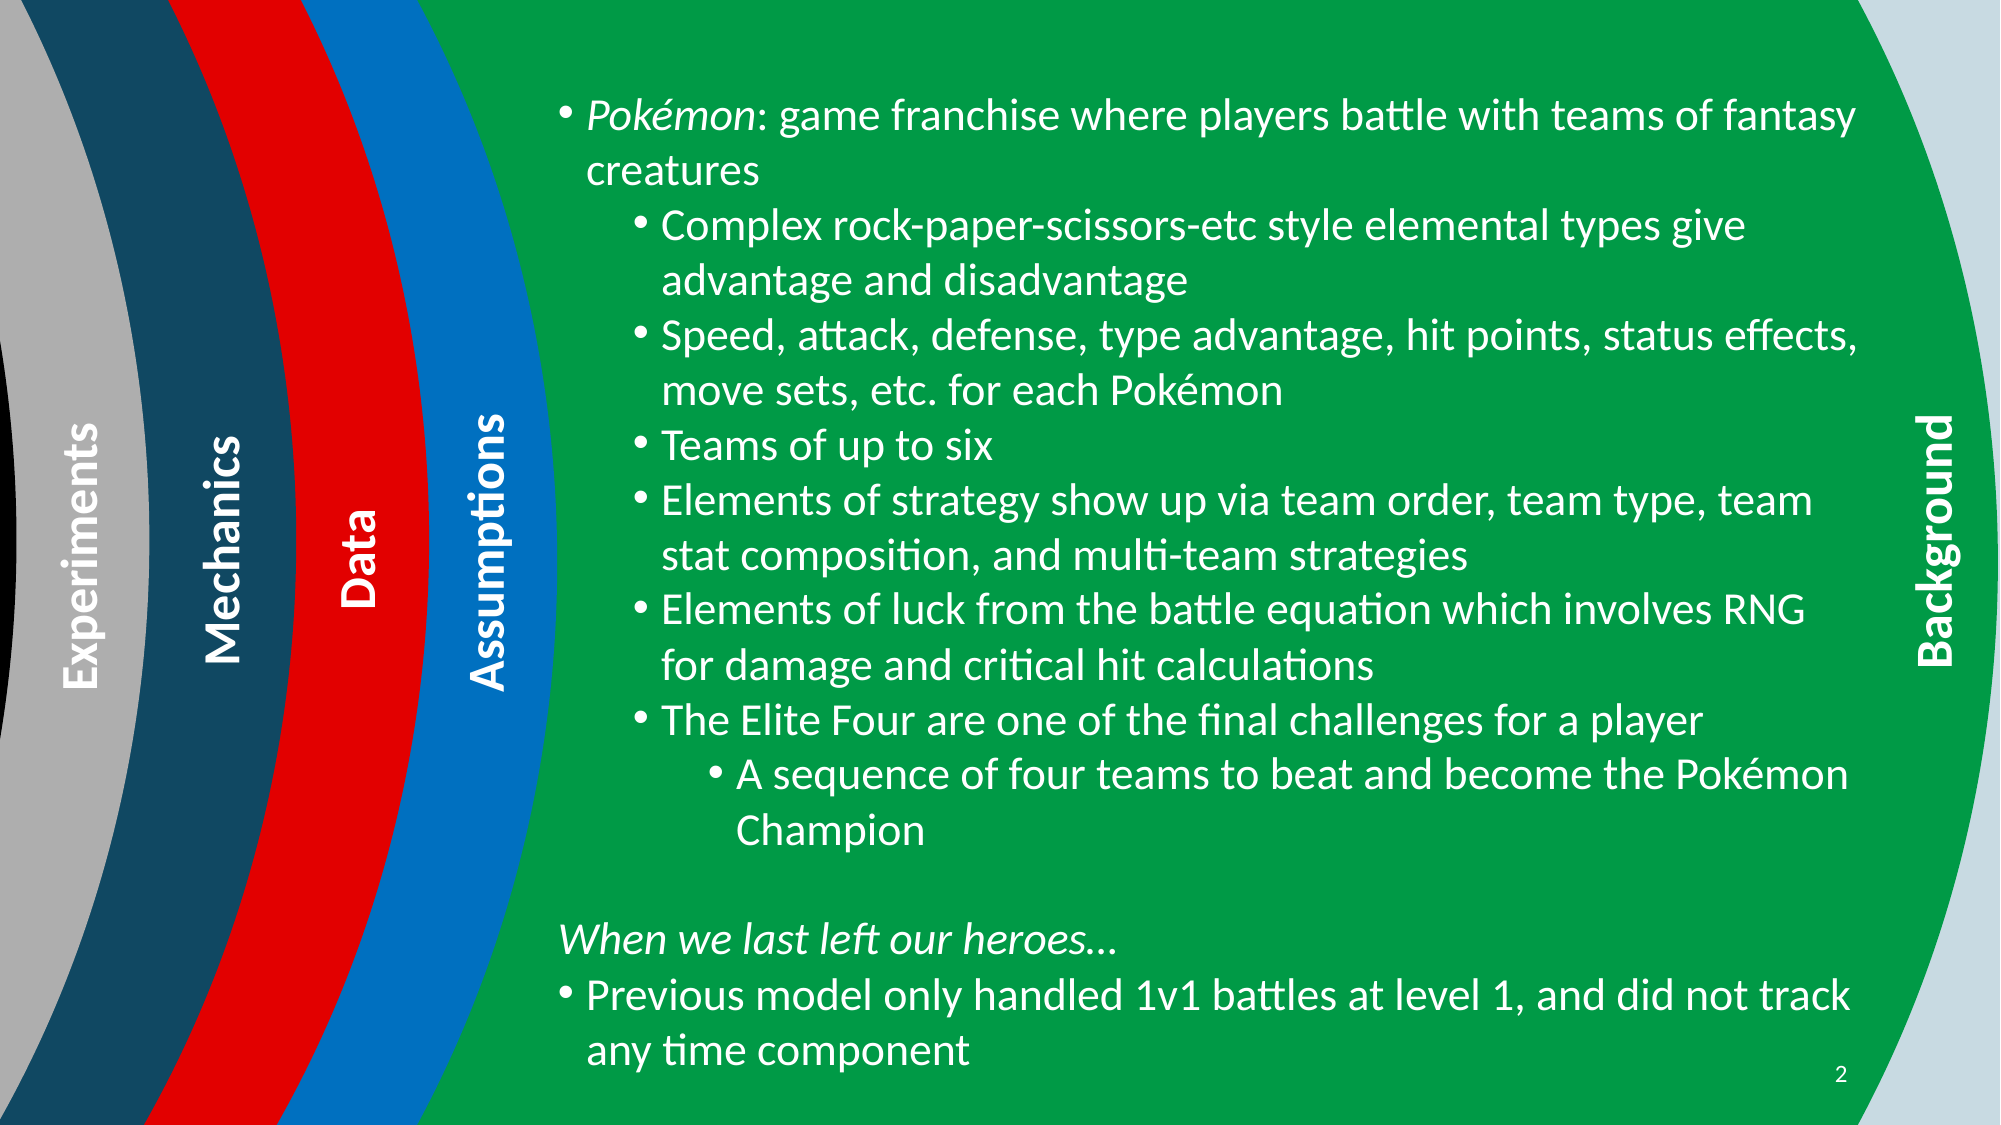

Results

Experiments

Mechanics

Data

Assumptions

Background
Pokémon: game franchise where players battle with teams of fantasy creatures
Complex rock-paper-scissors-etc style elemental types give advantage and disadvantage
Speed, attack, defense, type advantage, hit points, status effects, move sets, etc. for each Pokémon
Teams of up to six
Elements of strategy show up via team order, team type, team stat composition, and multi-team strategies
Elements of luck from the battle equation which involves RNG for damage and critical hit calculations
The Elite Four are one of the final challenges for a player
A sequence of four teams to beat and become the Pokémon Champion

When we last left our heroes…
Previous model only handled 1v1 battles at level 1, and did not track any time component
2